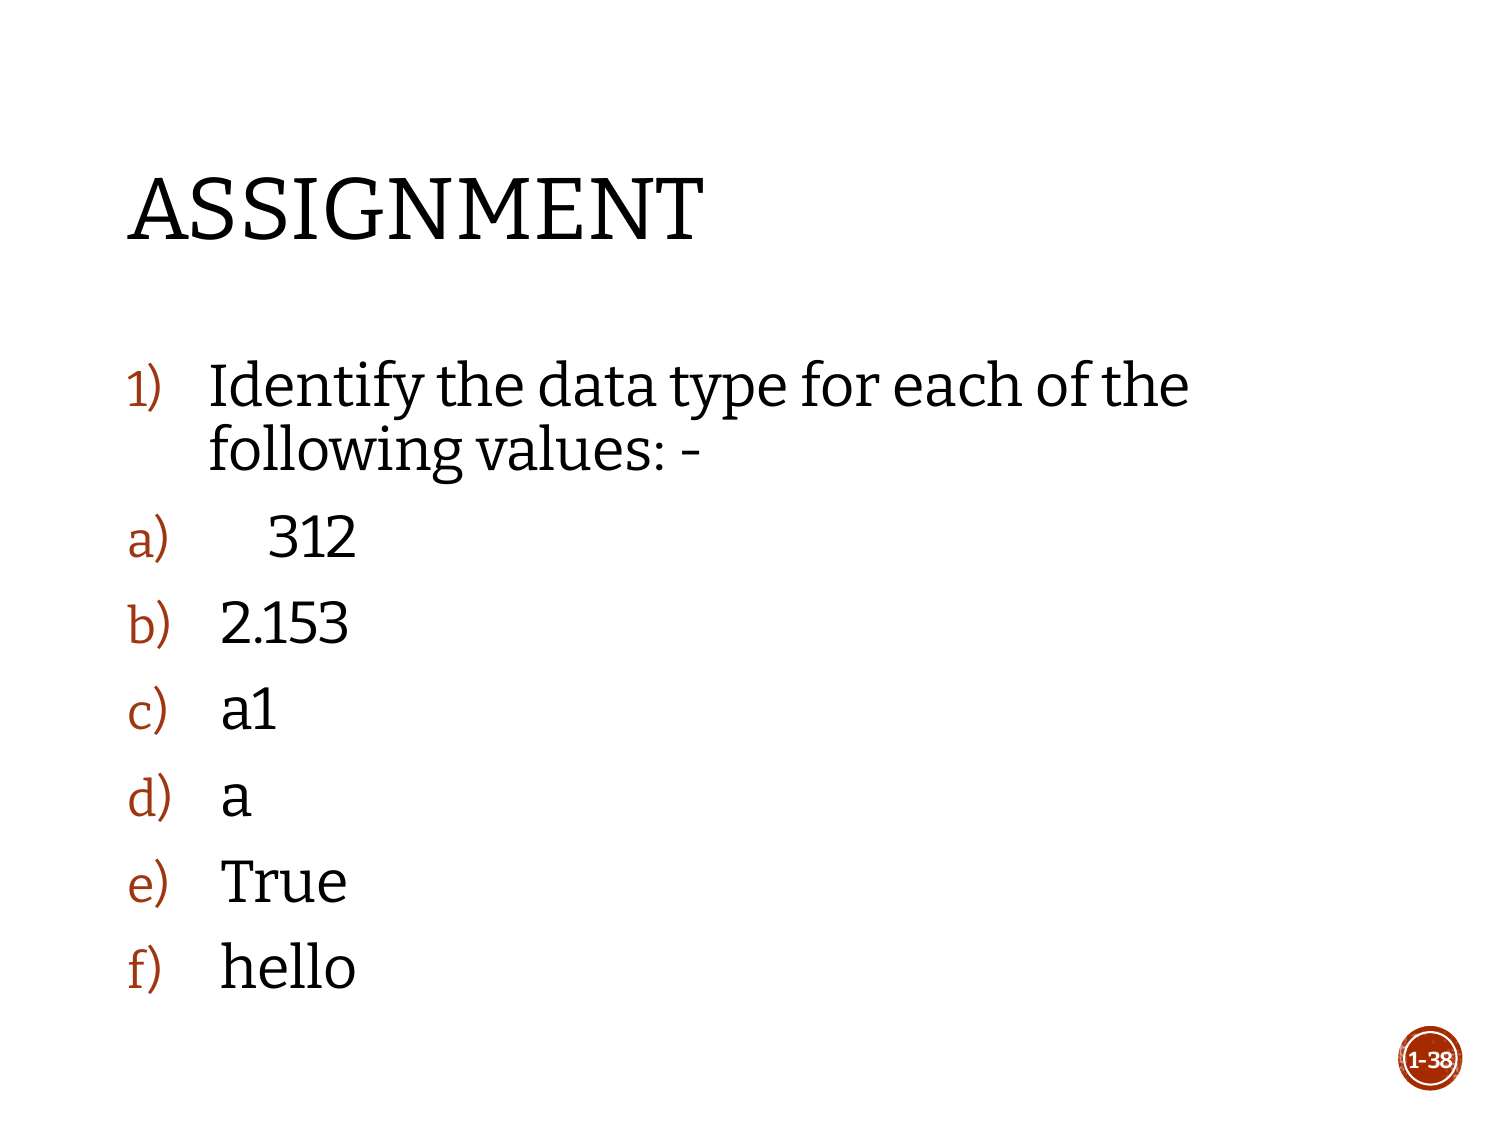

# Assignment
Identify the data type for each of the following values: -
     312
 2.153
 a1
 a
 True
 hello
1-38